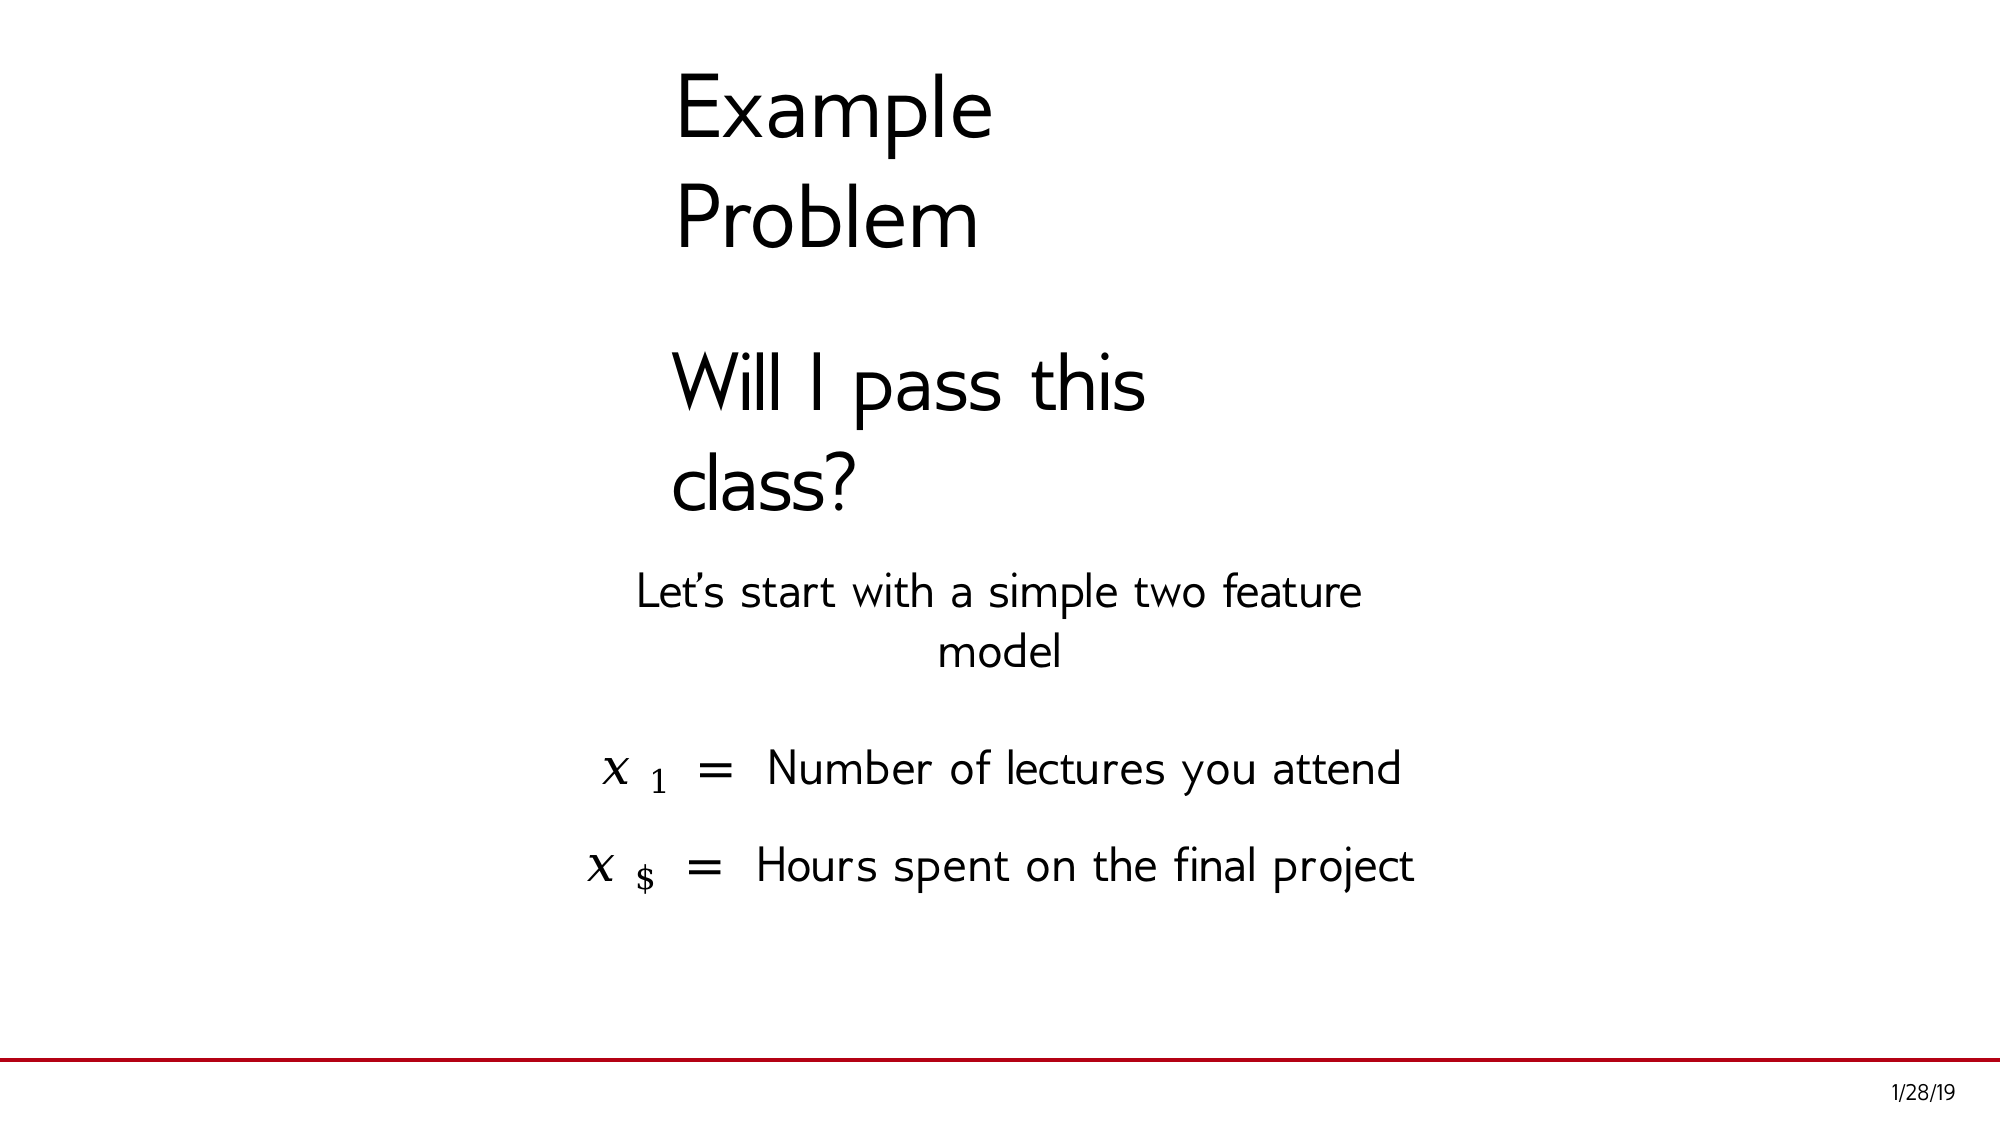

# Example Problem
Will I pass this class?
Let’s start with a simple two feature model
𝑥 1  =  Number of lectures you attend
𝑥 $  =  Hours spent on the final project
1/28/19